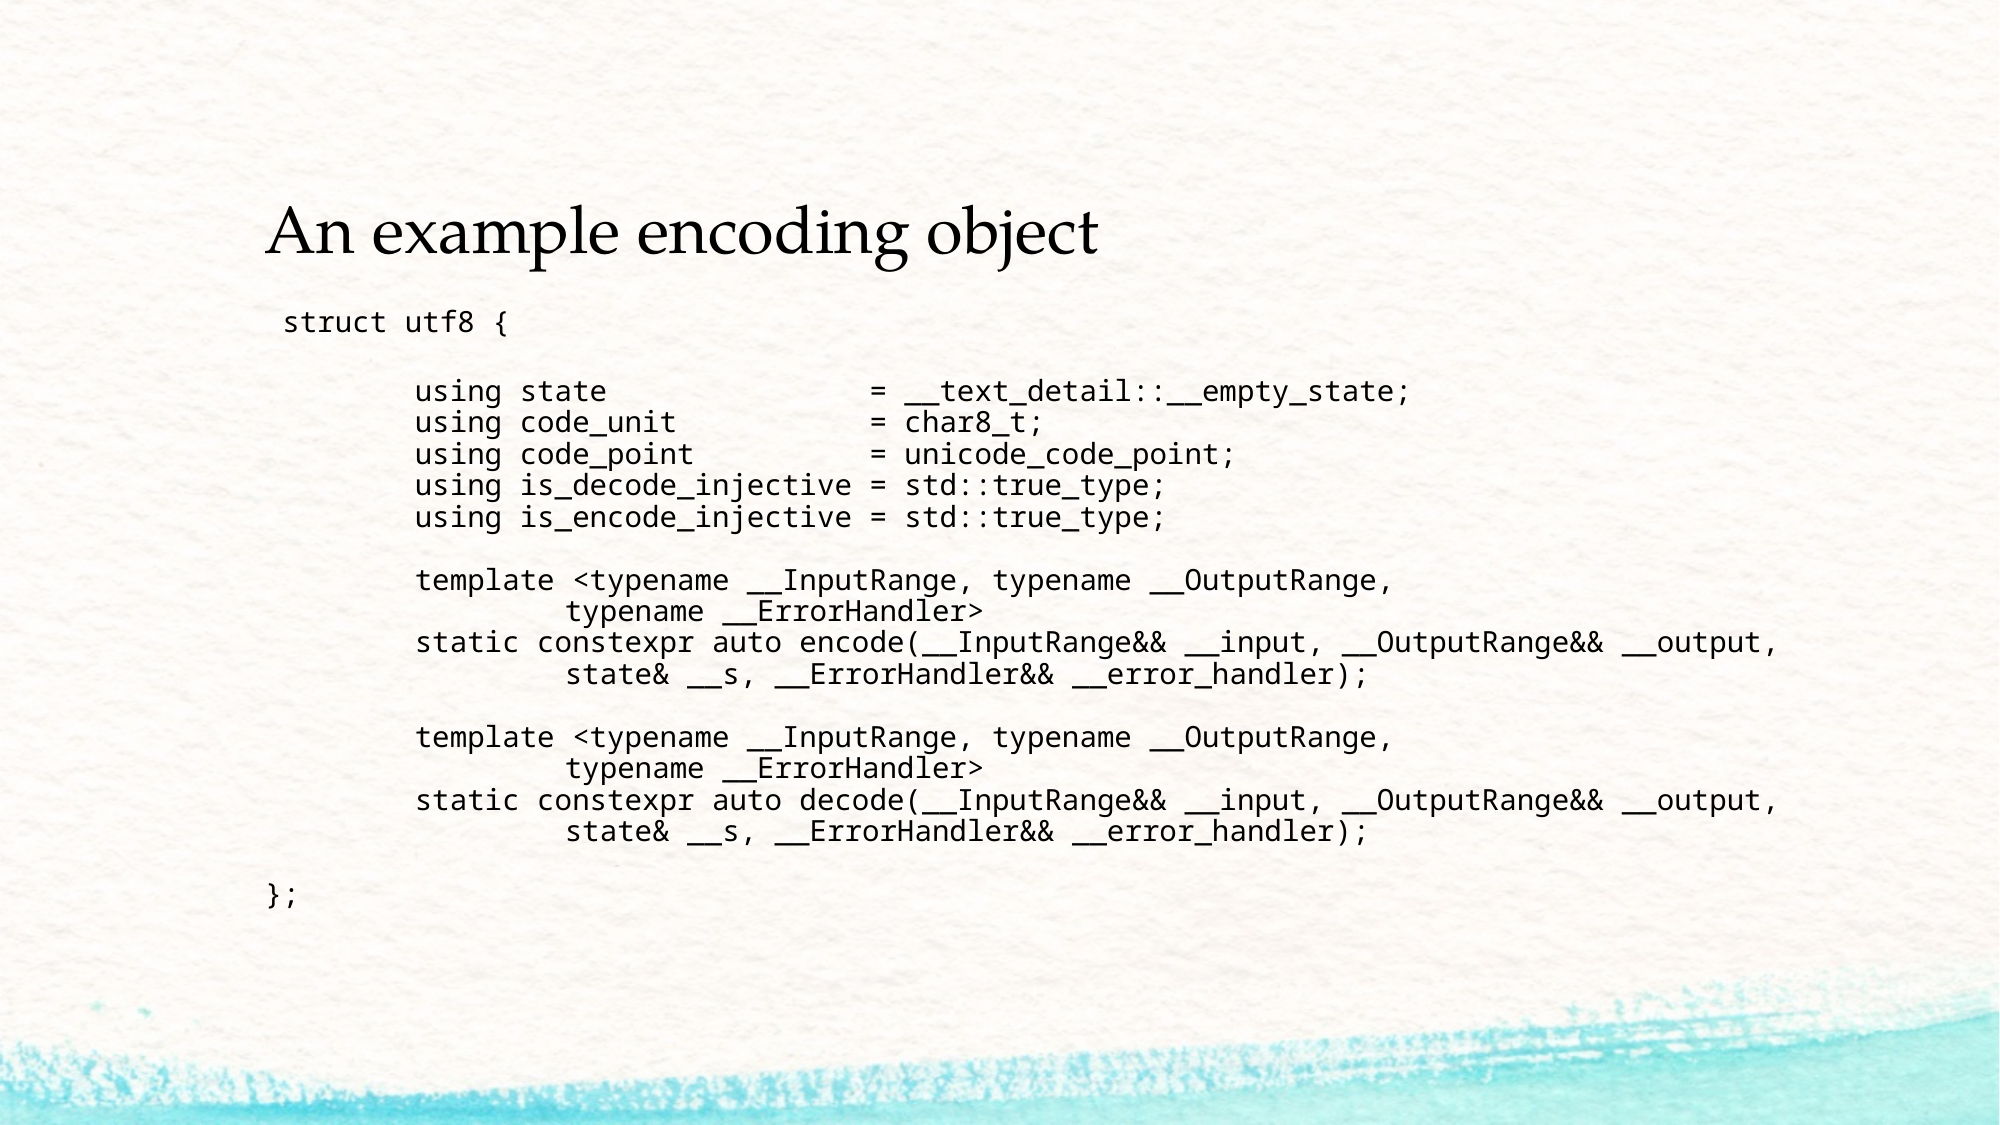

# An example encoding object
 struct utf8 {
	using state               = __text_detail::__empty_state;
	using code_unit           = char8_t;
	using code_point          = unicode_code_point;
	using is_decode_injective = std::true_type;
	using is_encode_injective = std::true_type;
	template <typename __InputRange, typename __OutputRange,
		typename __ErrorHandler>
	static constexpr auto encode(__InputRange&& __input, __OutputRange&& __output,
		state& __s, __ErrorHandler&& __error_handler);
	template <typename __InputRange, typename __OutputRange,
		typename __ErrorHandler>
	static constexpr auto decode(__InputRange&& __input, __OutputRange&& __output,
		state& __s, __ErrorHandler&& __error_handler);
};